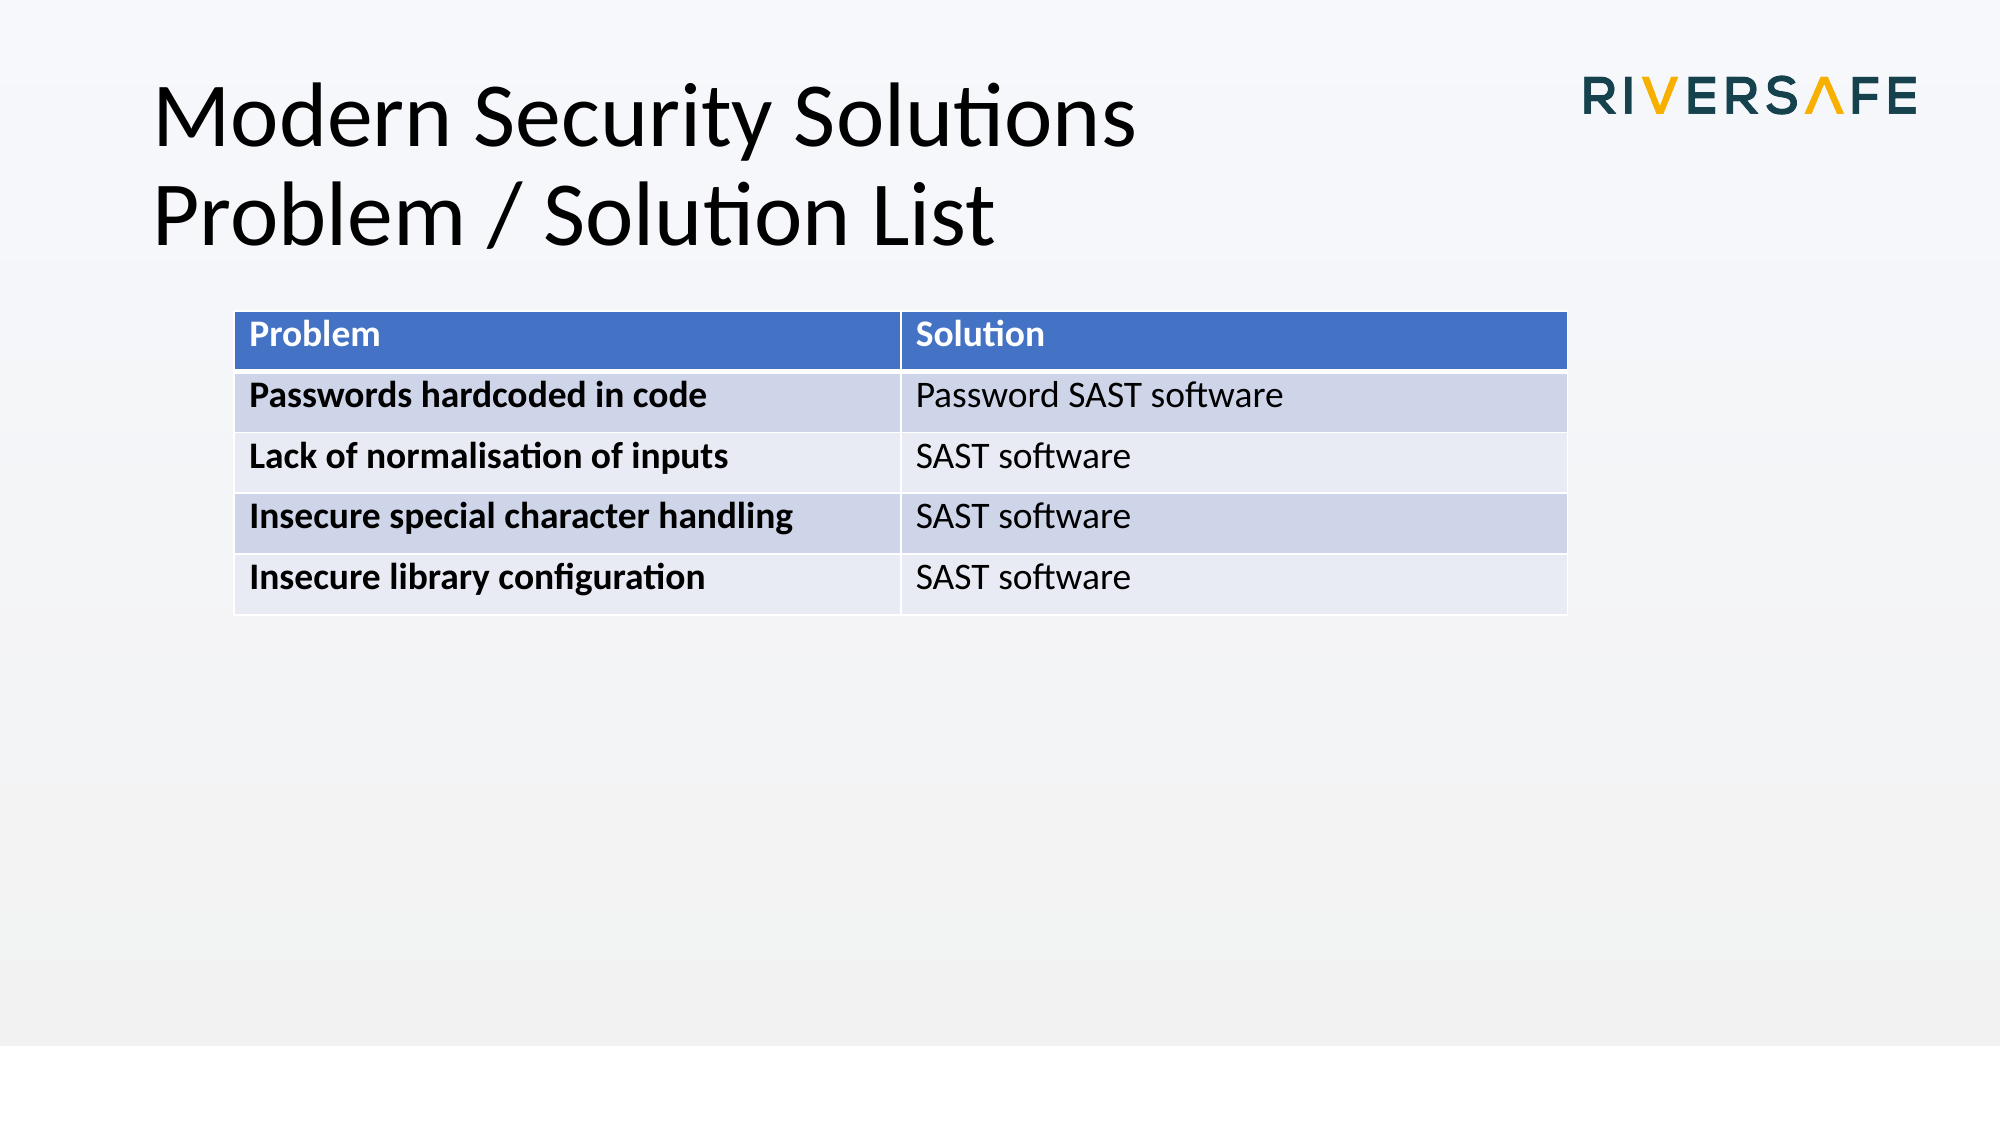

# Modern Security Solutions Problem / Solution List

| Problem | Solution |
| --- | --- |
| Passwords hardcoded in code | Password SAST software |
| Lack of normalisation of inputs | SAST software |
| Insecure special character handling | SAST software |
| Insecure library configuration | SAST software |